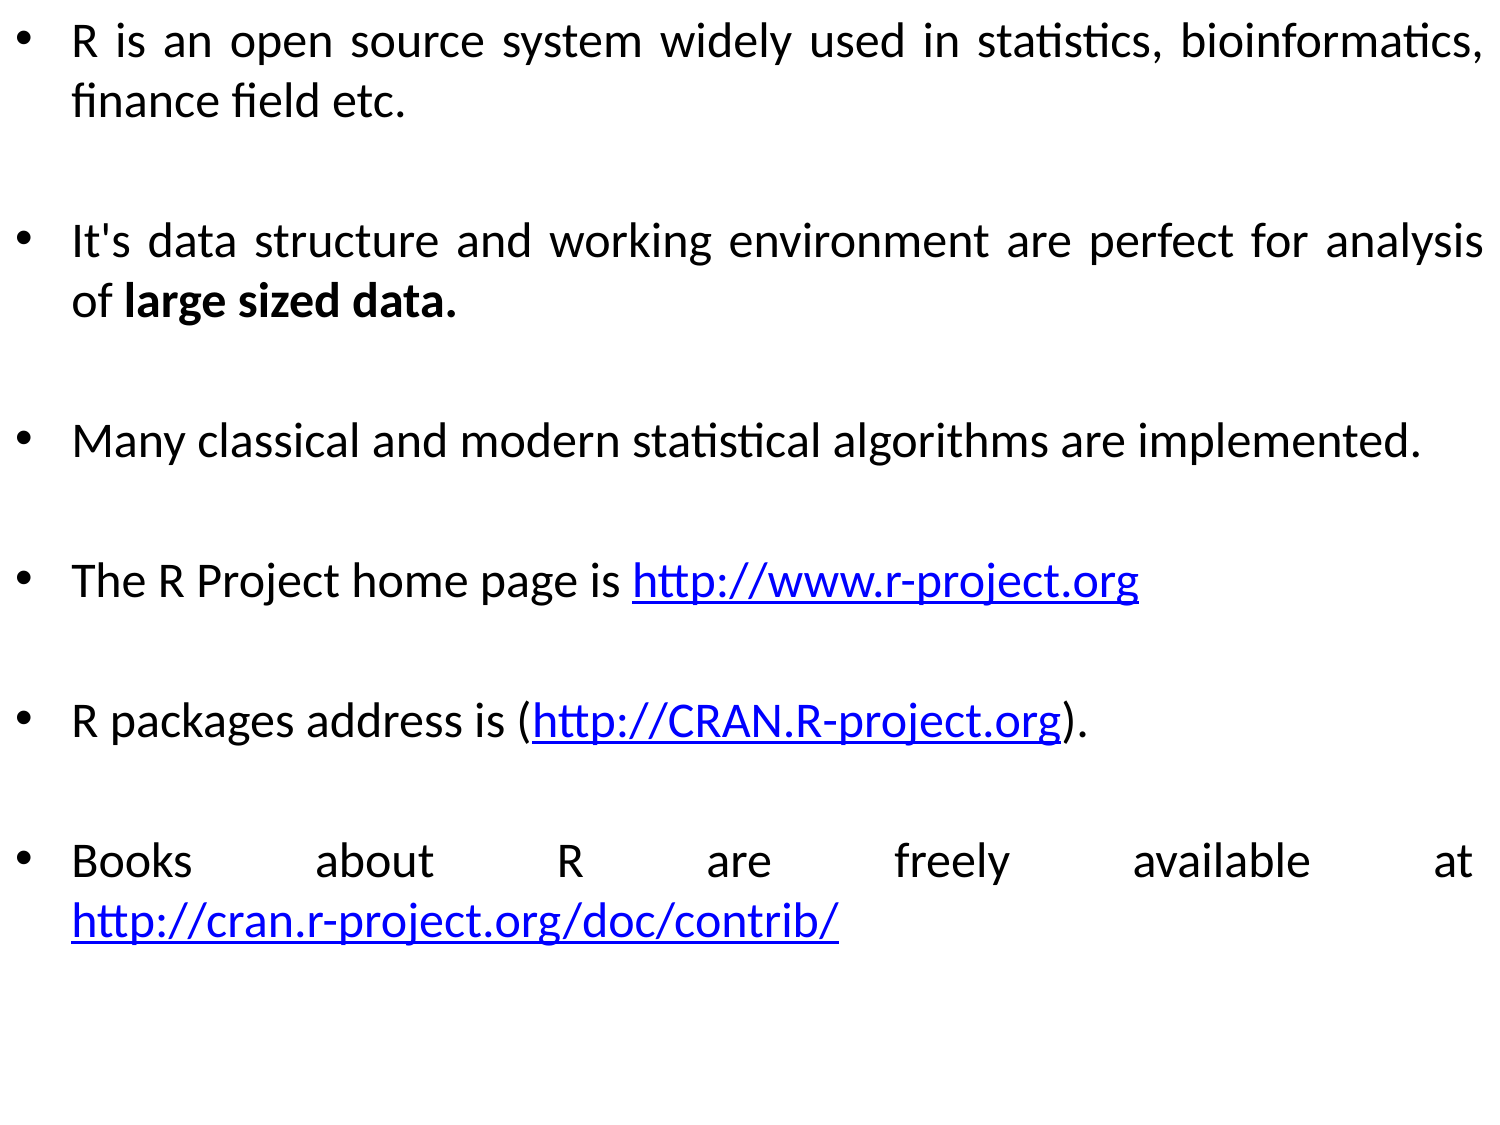

R is an open source system widely used in statistics, bioinformatics, finance field etc.

It's data structure and working environment are perfect for analysis of large sized data.

Many classical and modern statistical algorithms are implemented.

The R Project home page is http://www.r-project.org

R packages address is (http://CRAN.R-project.org).

Books about R are freely available at http://cran.r-project.org/doc/contrib/